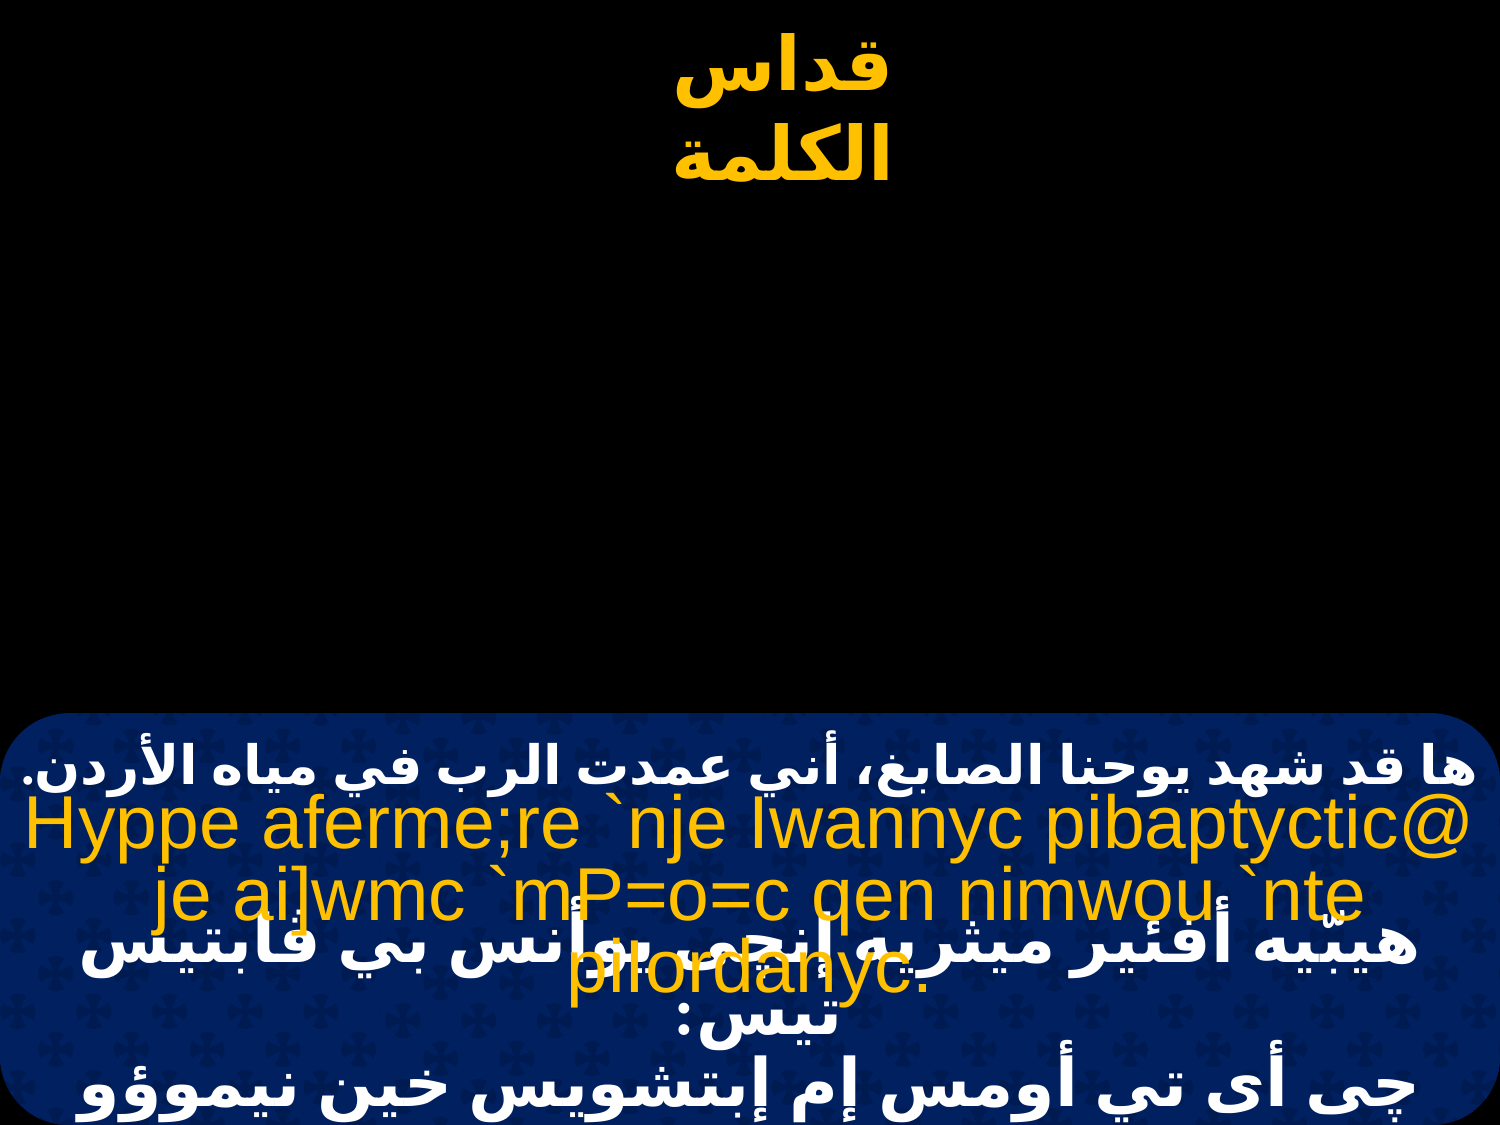

# ها قد شهد يوحنا الصابغ، أني عمدت الرب في مياه الأردن.
Hyppe aferme;re `nje Iwannyc pibaptyctic@
 je ai]wmc `mP=o=c qen nimwou `nte piIordanyc.
هيبّيه أفئير ميثريه إنچى يوأنس بي ڤابتيس تيس:
چى أى تي أومس إم إبتشويس خين نيموؤو إنتى بي يورذانيس.